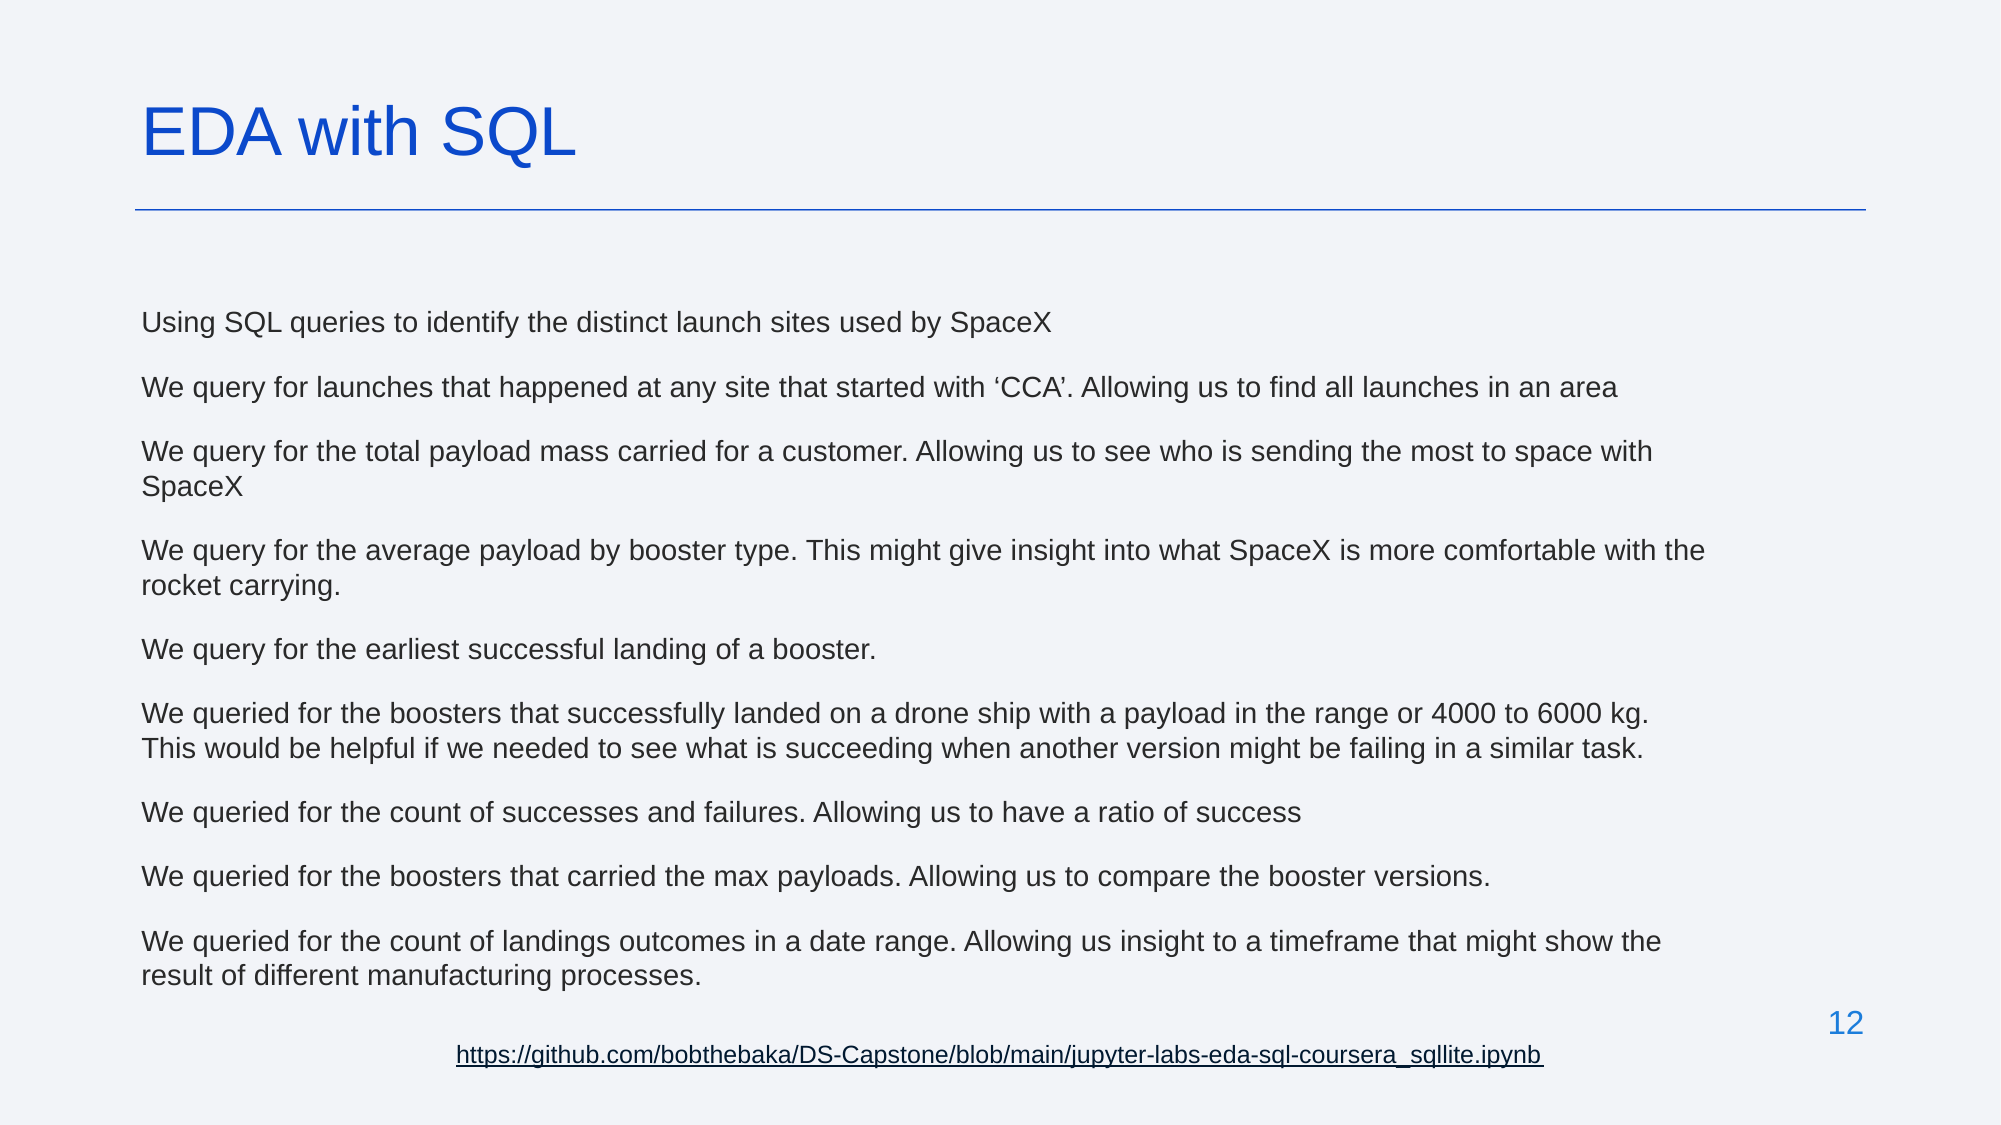

EDA with SQL
Using SQL queries to identify the distinct launch sites used by SpaceX
We query for launches that happened at any site that started with ‘CCA’. Allowing us to find all launches in an area
We query for the total payload mass carried for a customer. Allowing us to see who is sending the most to space with SpaceX
We query for the average payload by booster type. This might give insight into what SpaceX is more comfortable with the rocket carrying.
We query for the earliest successful landing of a booster.
We queried for the boosters that successfully landed on a drone ship with a payload in the range or 4000 to 6000 kg. This would be helpful if we needed to see what is succeeding when another version might be failing in a similar task.
We queried for the count of successes and failures. Allowing us to have a ratio of success
We queried for the boosters that carried the max payloads. Allowing us to compare the booster versions.
We queried for the count of landings outcomes in a date range. Allowing us insight to a timeframe that might show the result of different manufacturing processes.
12
https://github.com/bobthebaka/DS-Capstone/blob/main/jupyter-labs-eda-sql-coursera_sqllite.ipynb